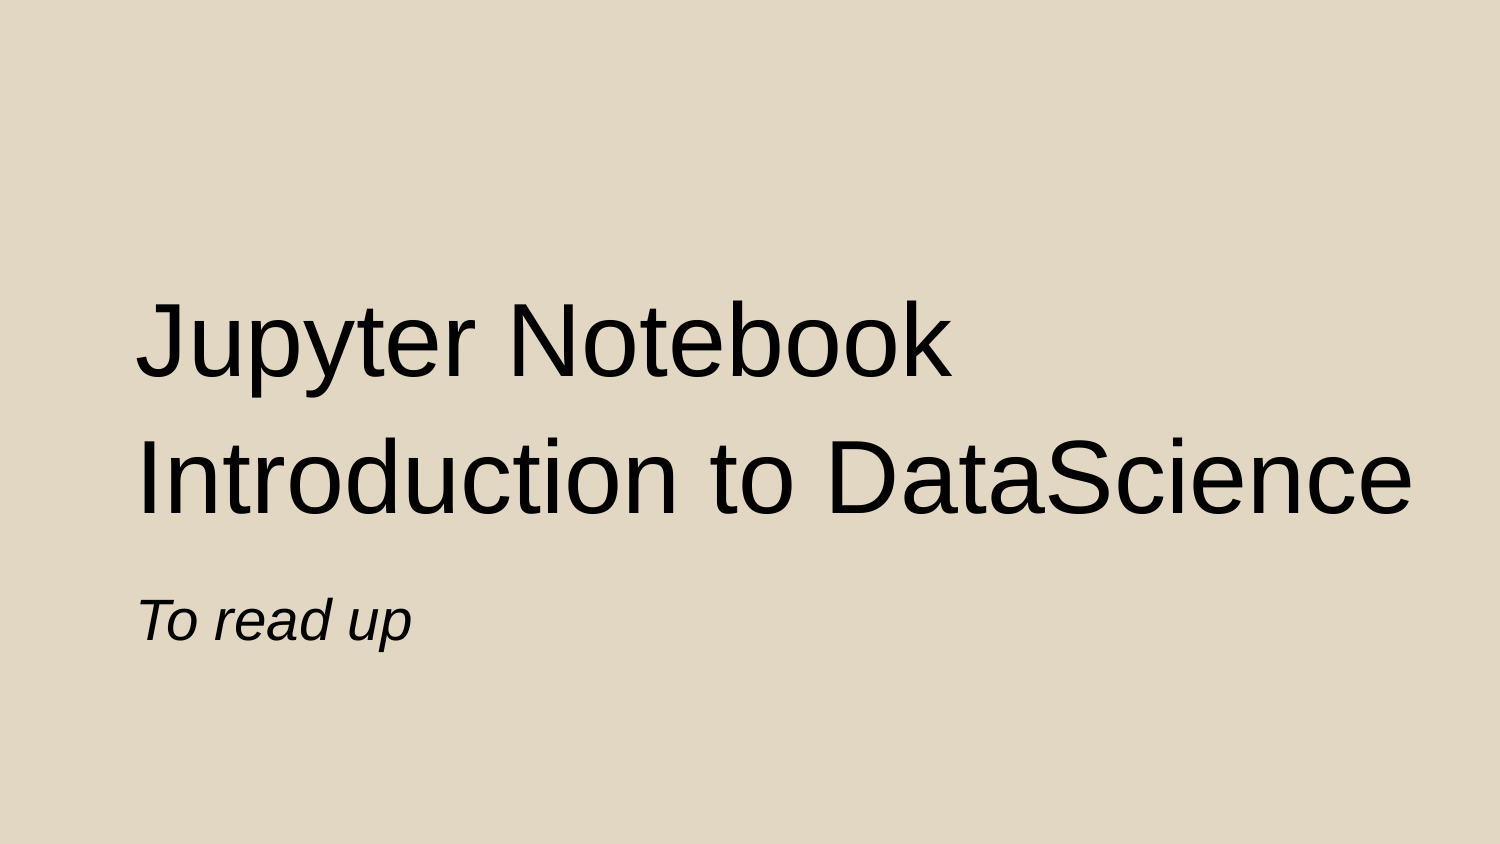

Jupyter Notebook
Introduction to DataScience
To read up